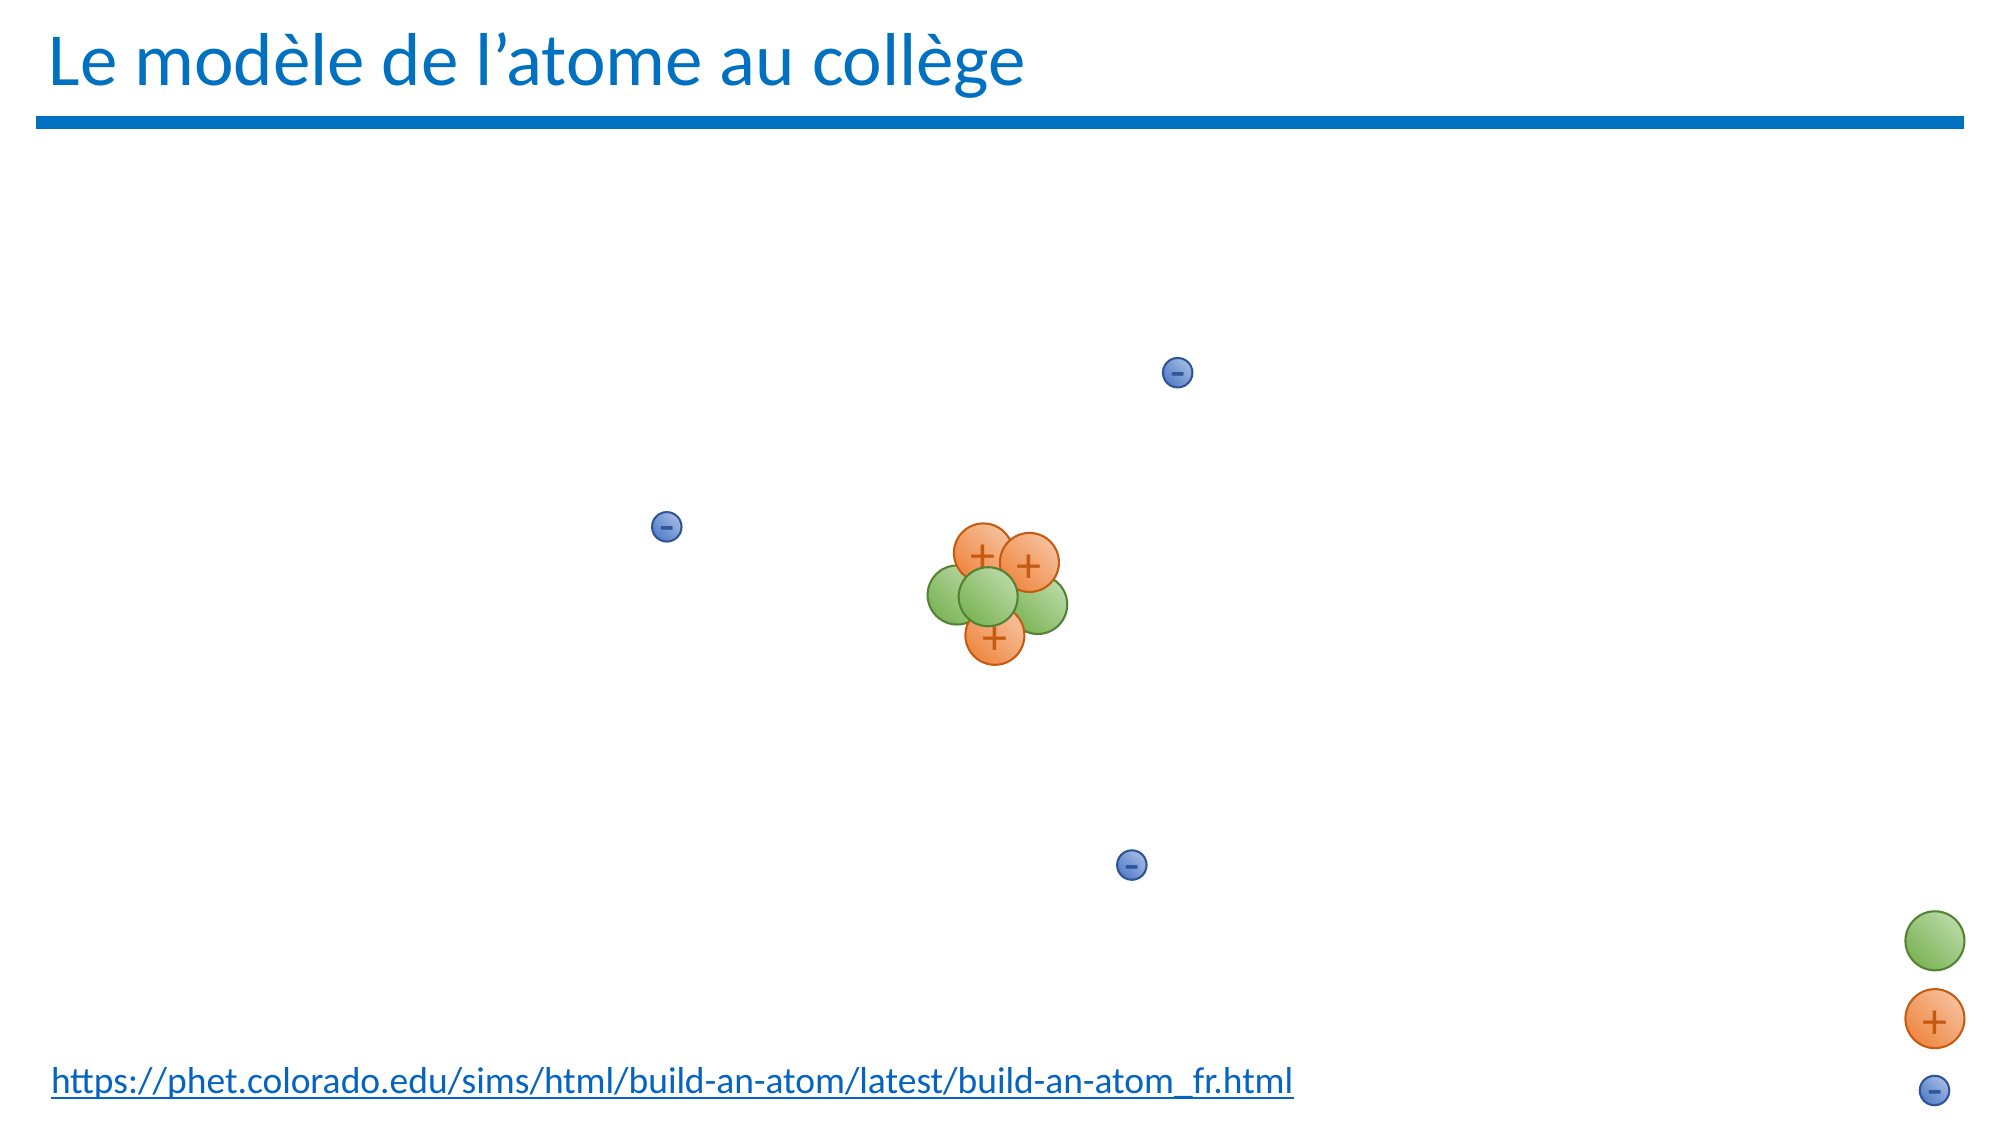

Le modèle de l’atome au collège
-

-

+

+

+

-

+

https://phet.colorado.edu/sims/html/build-an-atom/latest/build-an-atom_fr.html
-